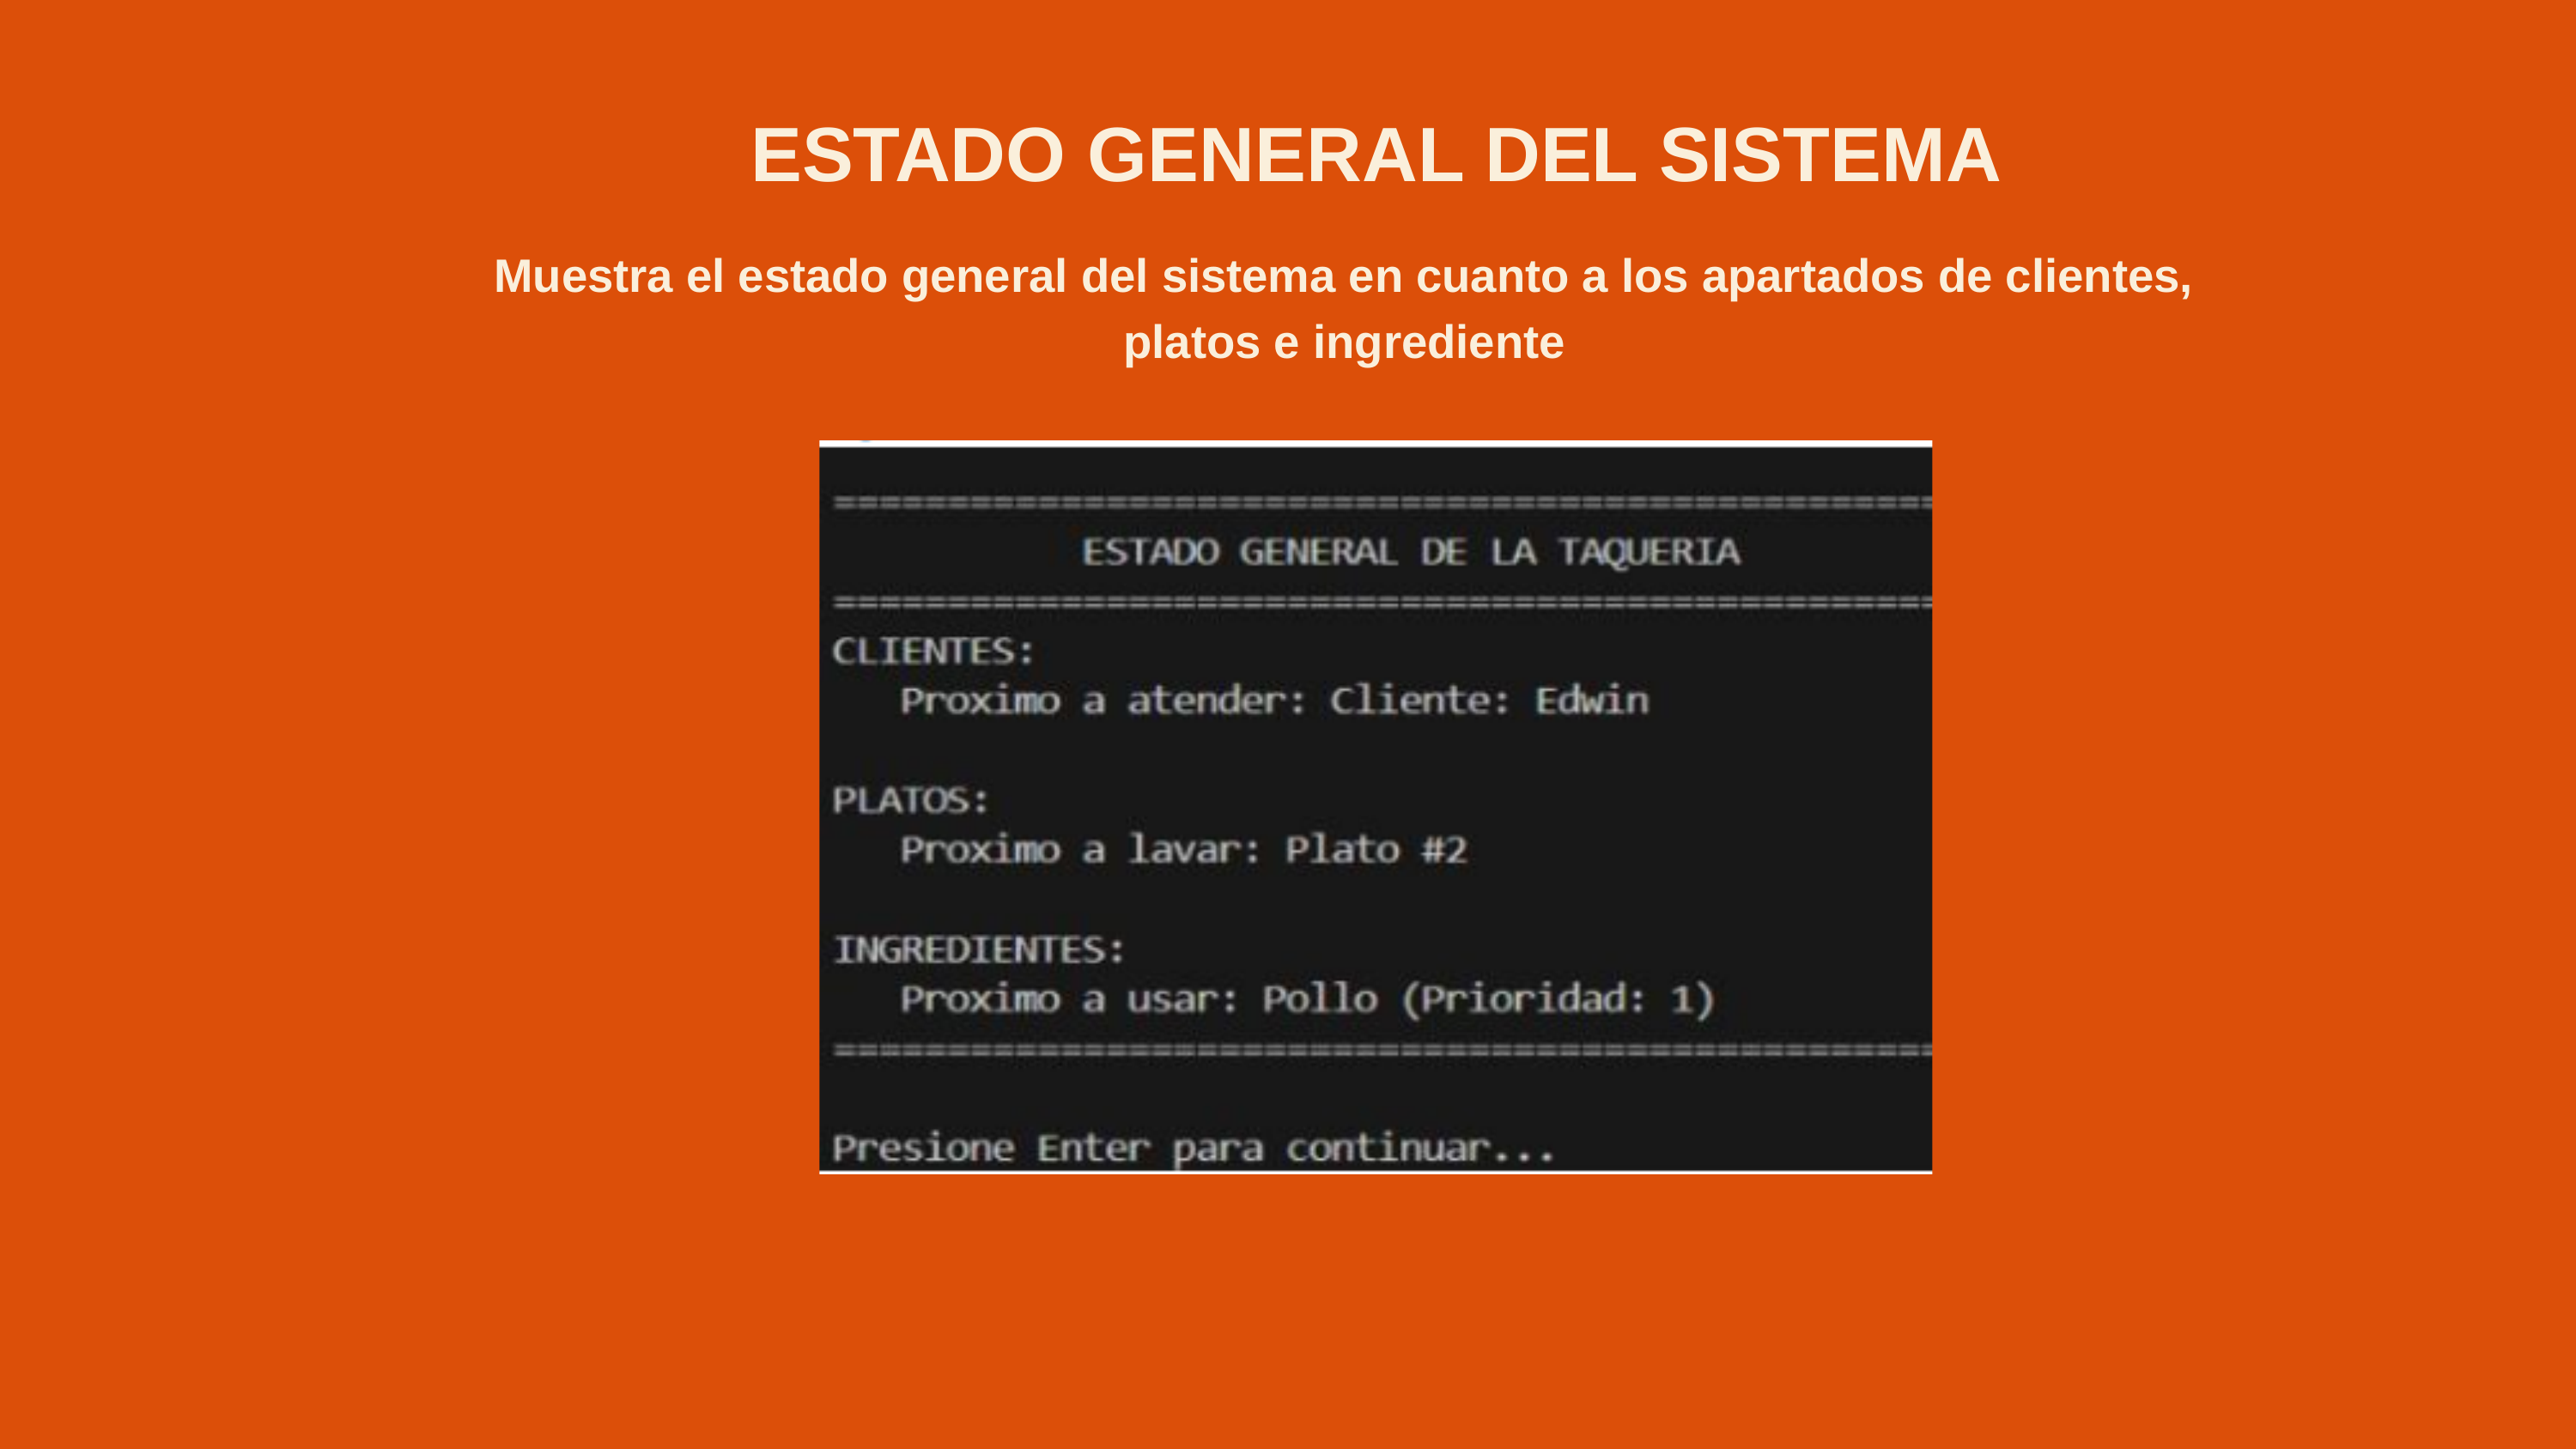

ESTADO GENERAL DEL SISTEMA
Muestra el estado general del sistema en cuanto a los apartados de clientes, platos e ingrediente